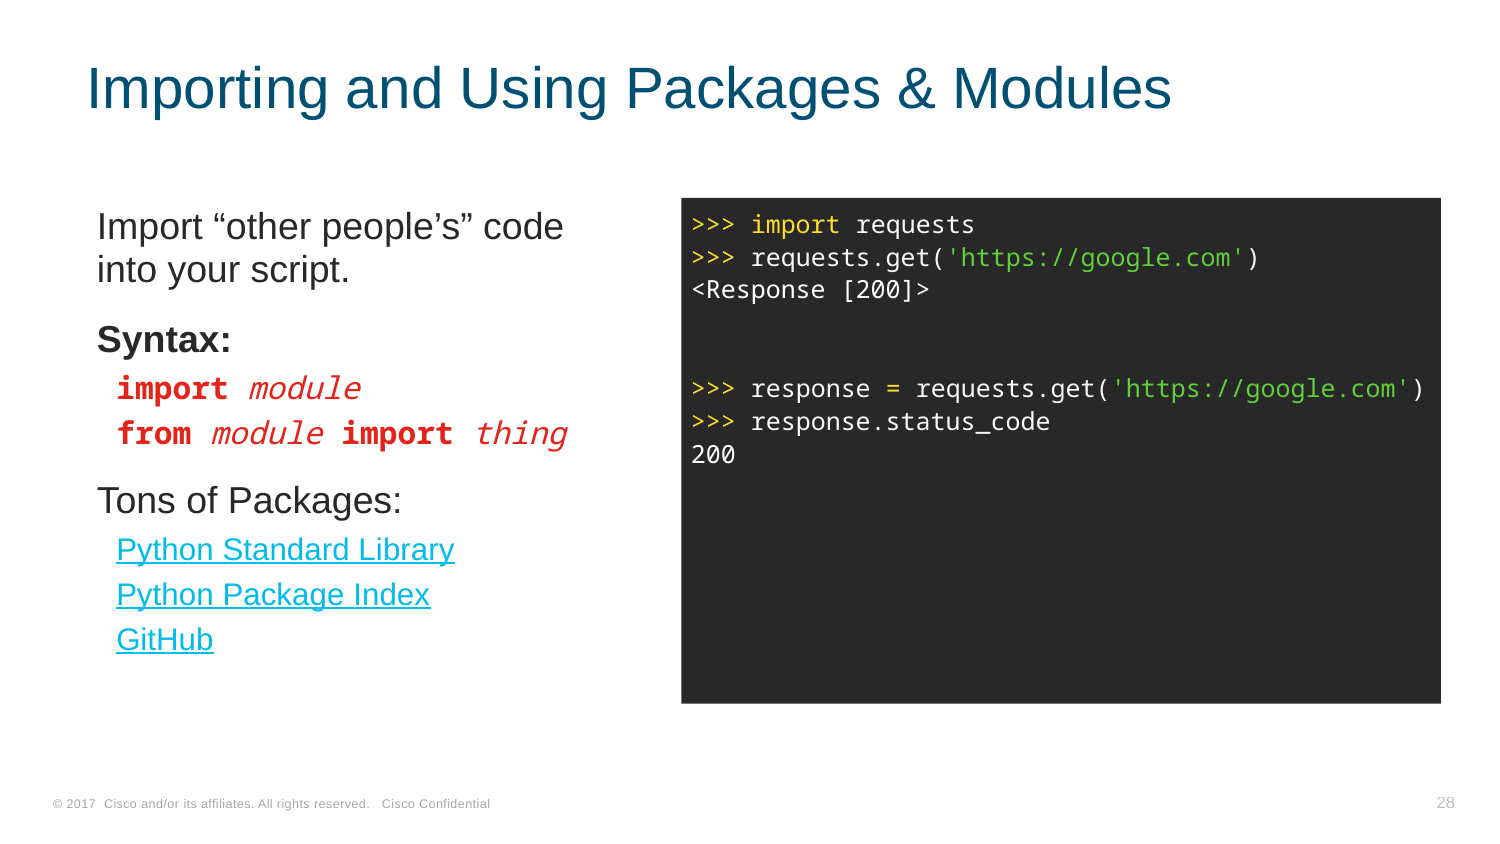

# Importing and Using Packages & Modules
Import “other people’s” code into your script.
Syntax:
import module
from module import thing
Tons of Packages:
Python Standard Library
Python Package Index
GitHub
>>> import requests
>>> requests.get('https://google.com')
<Response [200]>
>>> response = requests.get('https://google.com')
>>> response.status_code
200